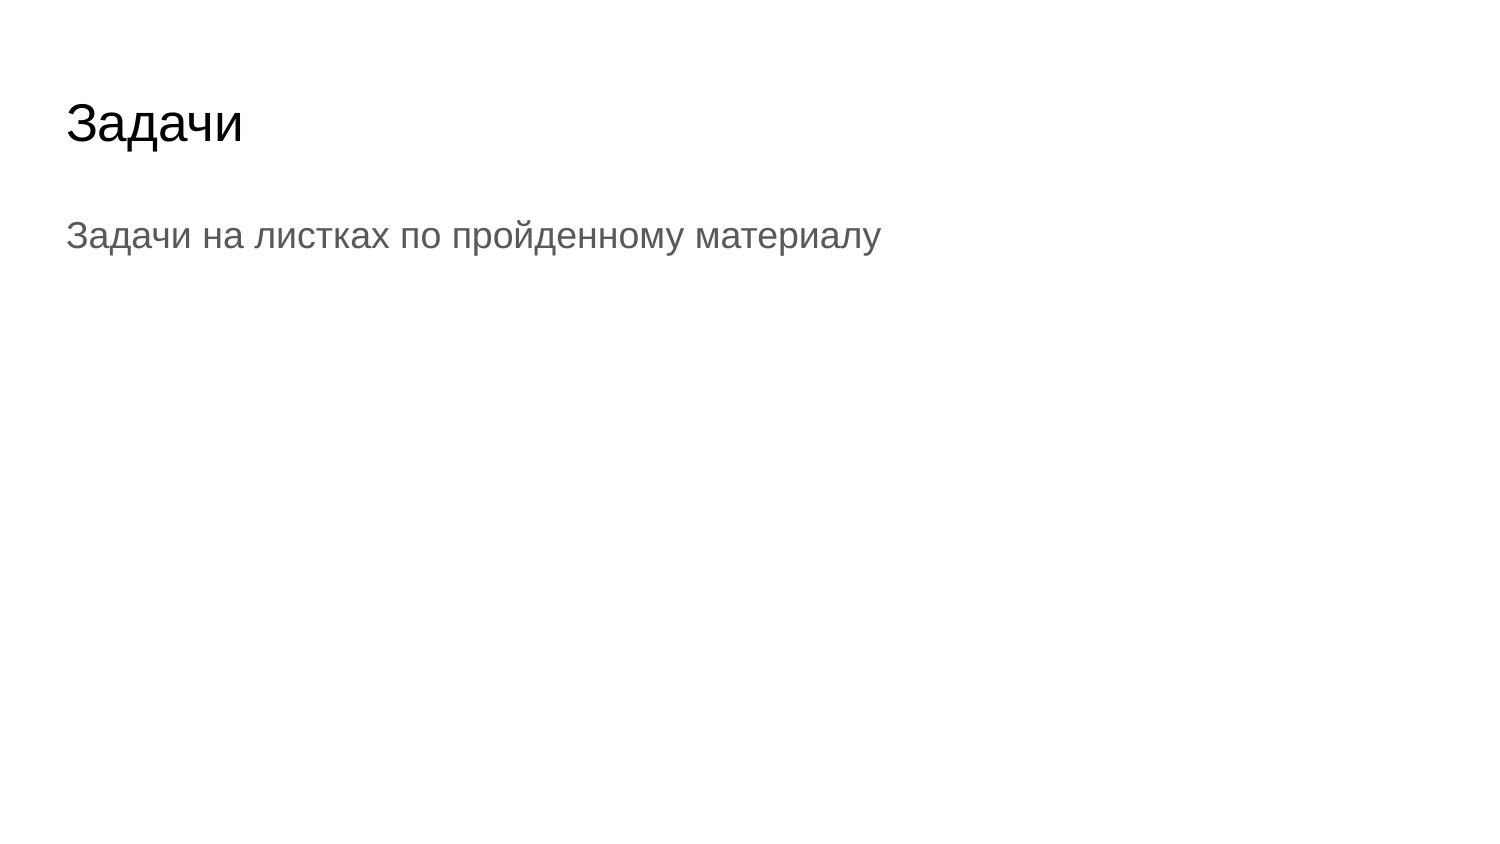

# Задачи
Задачи на листках по пройденному материалу